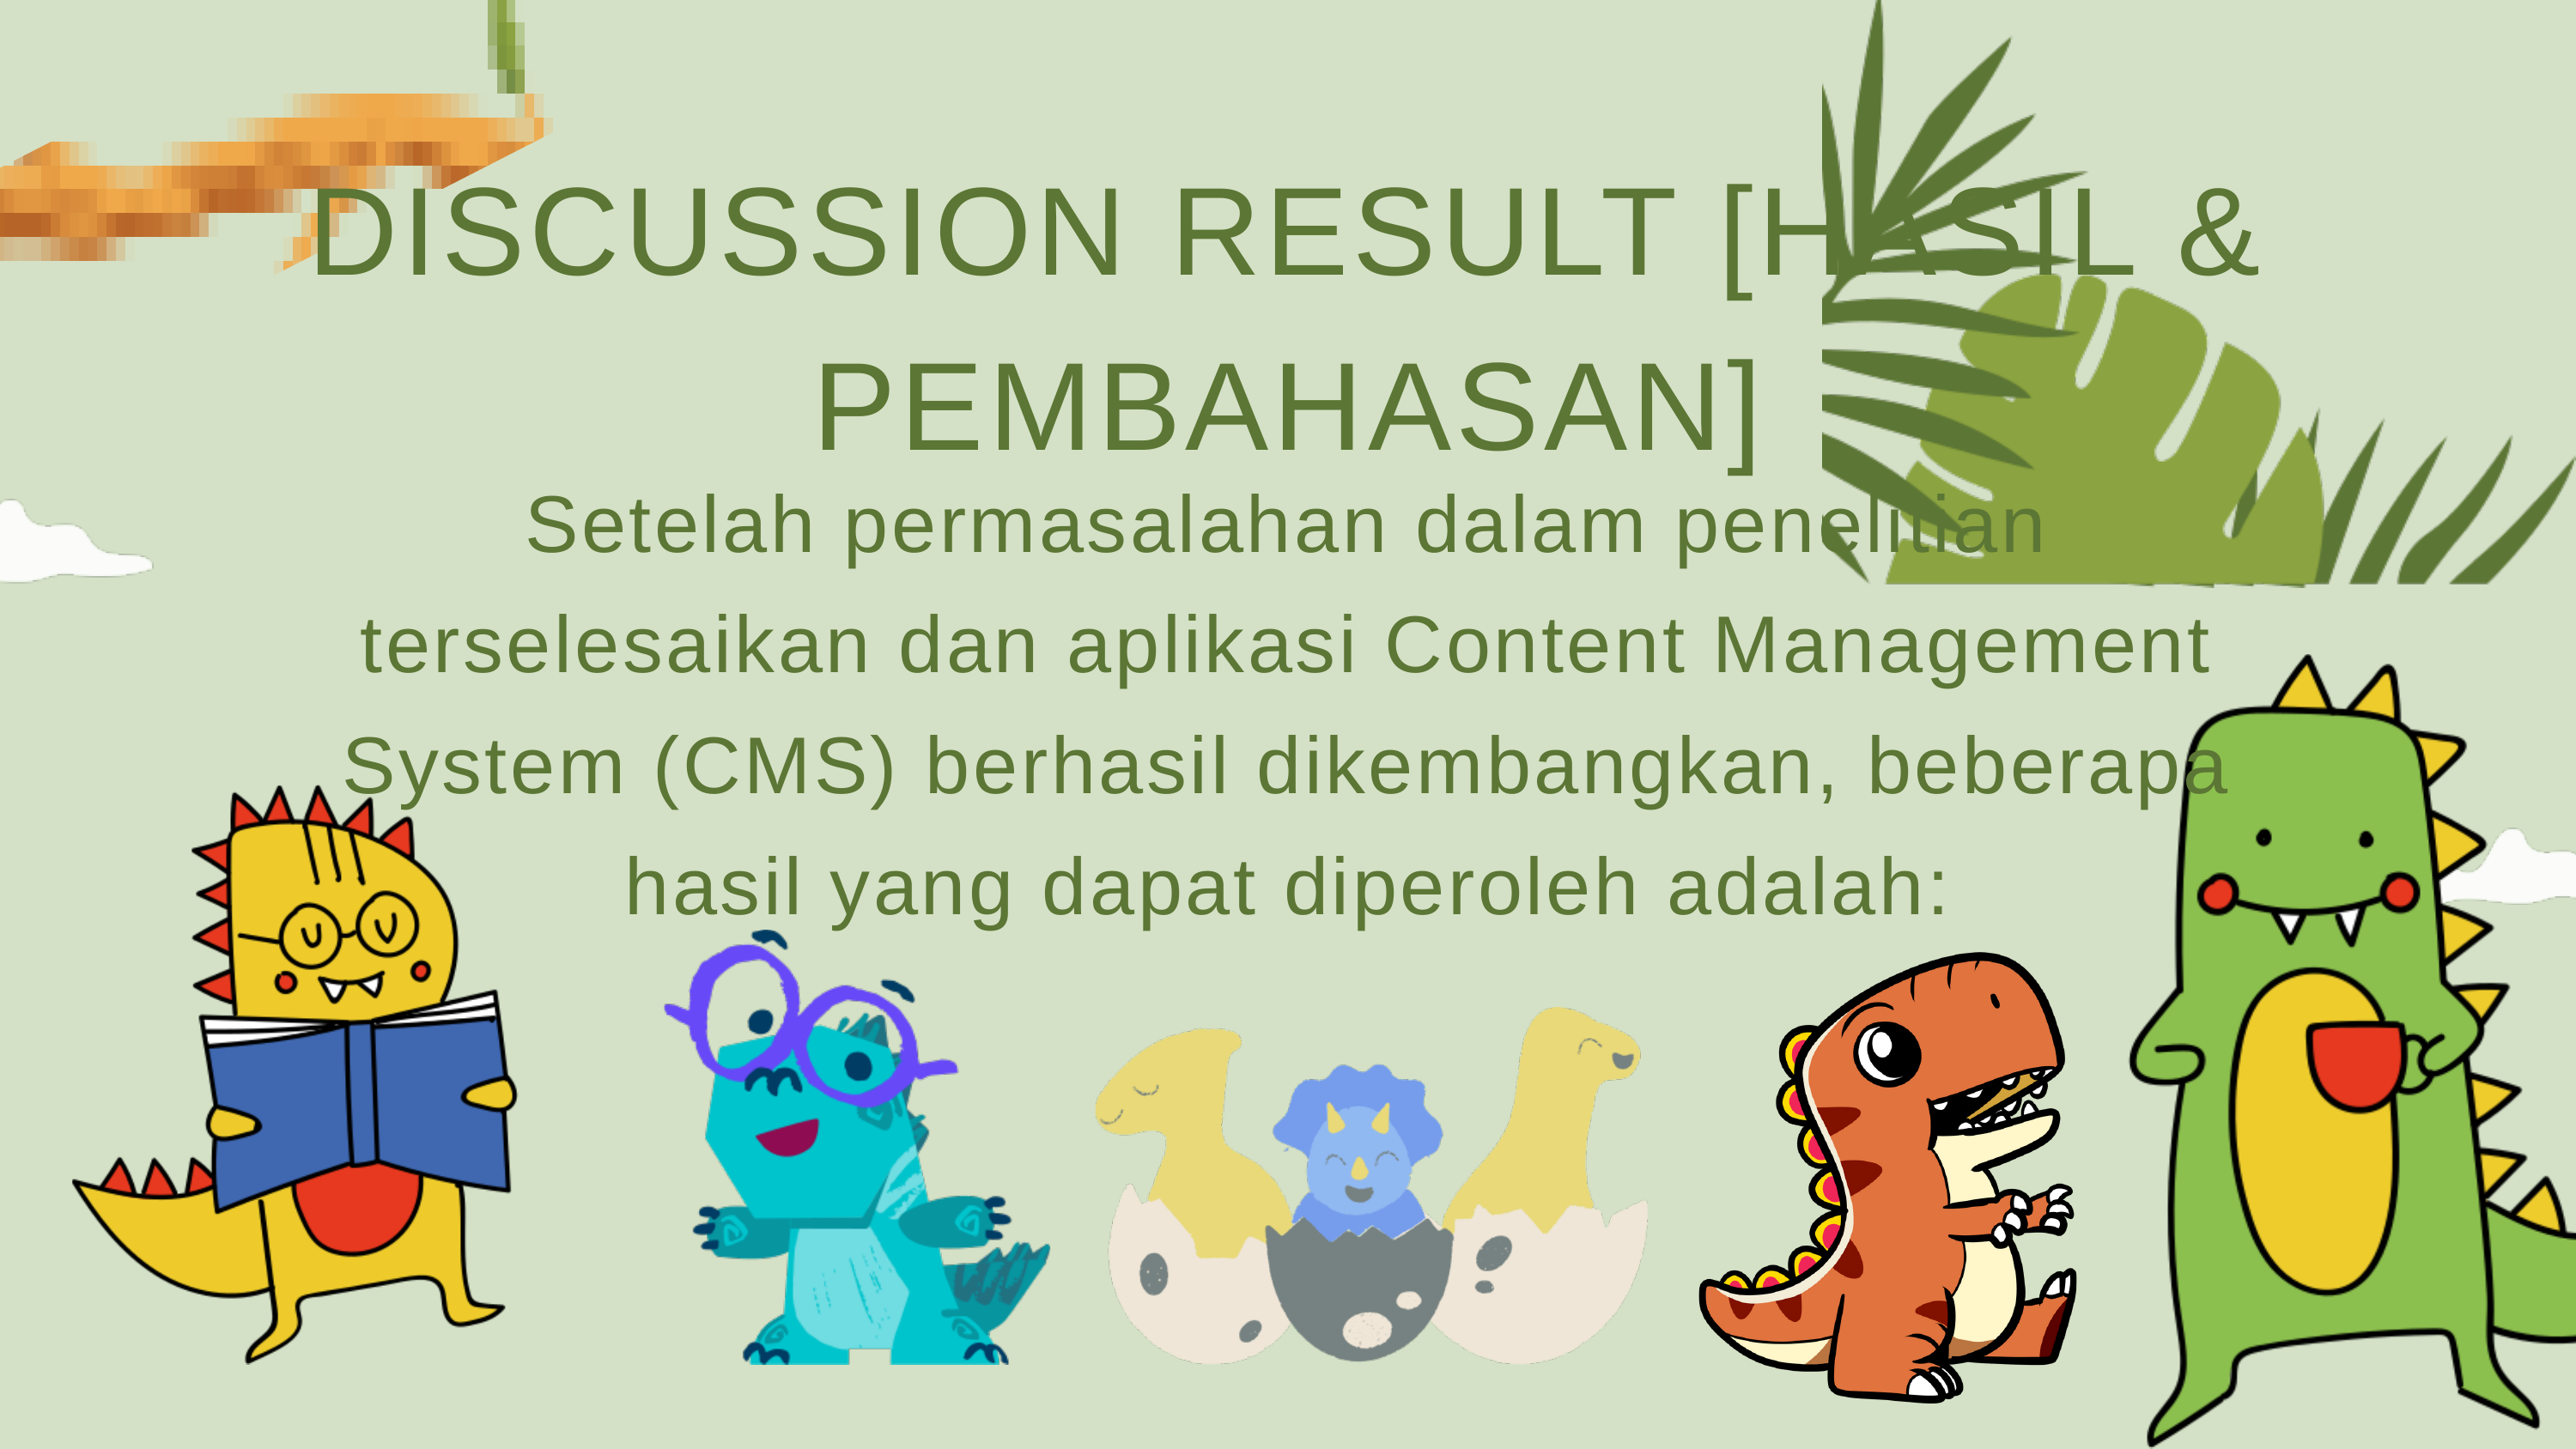

DISCUSSION RESULT [HASIL & PEMBAHASAN]
Setelah permasalahan dalam penelitian terselesaikan dan aplikasi Content Management System (CMS) berhasil dikembangkan, beberapa hasil yang dapat diperoleh adalah: